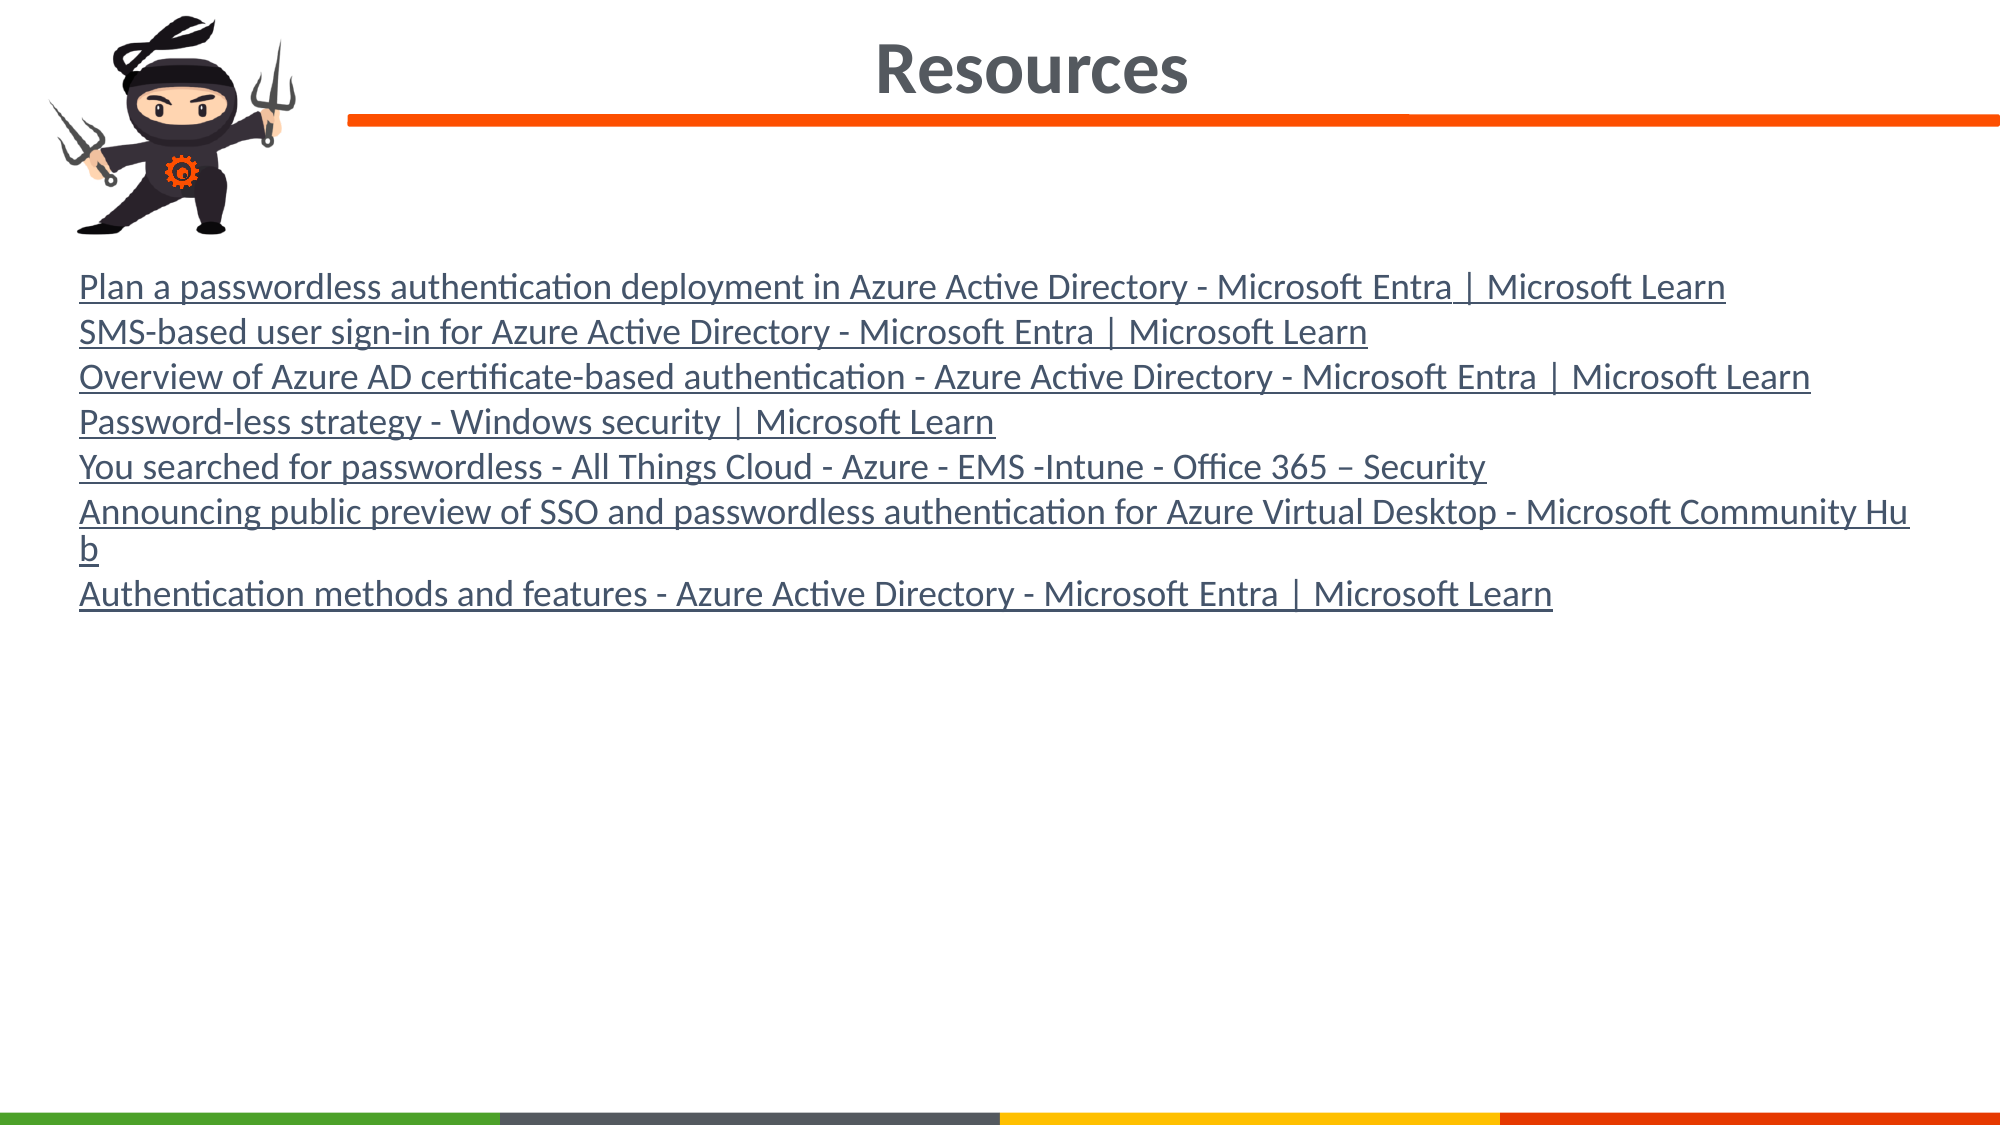

Resources
Plan a passwordless authentication deployment in Azure Active Directory - Microsoft Entra | Microsoft Learn
SMS-based user sign-in for Azure Active Directory - Microsoft Entra | Microsoft Learn
Overview of Azure AD certificate-based authentication - Azure Active Directory - Microsoft Entra | Microsoft Learn
Password-less strategy - Windows security | Microsoft Learn
You searched for passwordless - All Things Cloud - Azure - EMS -Intune - Office 365 – Security
Announcing public preview of SSO and passwordless authentication for Azure Virtual Desktop - Microsoft Community Hub
Authentication methods and features - Azure Active Directory - Microsoft Entra | Microsoft Learn